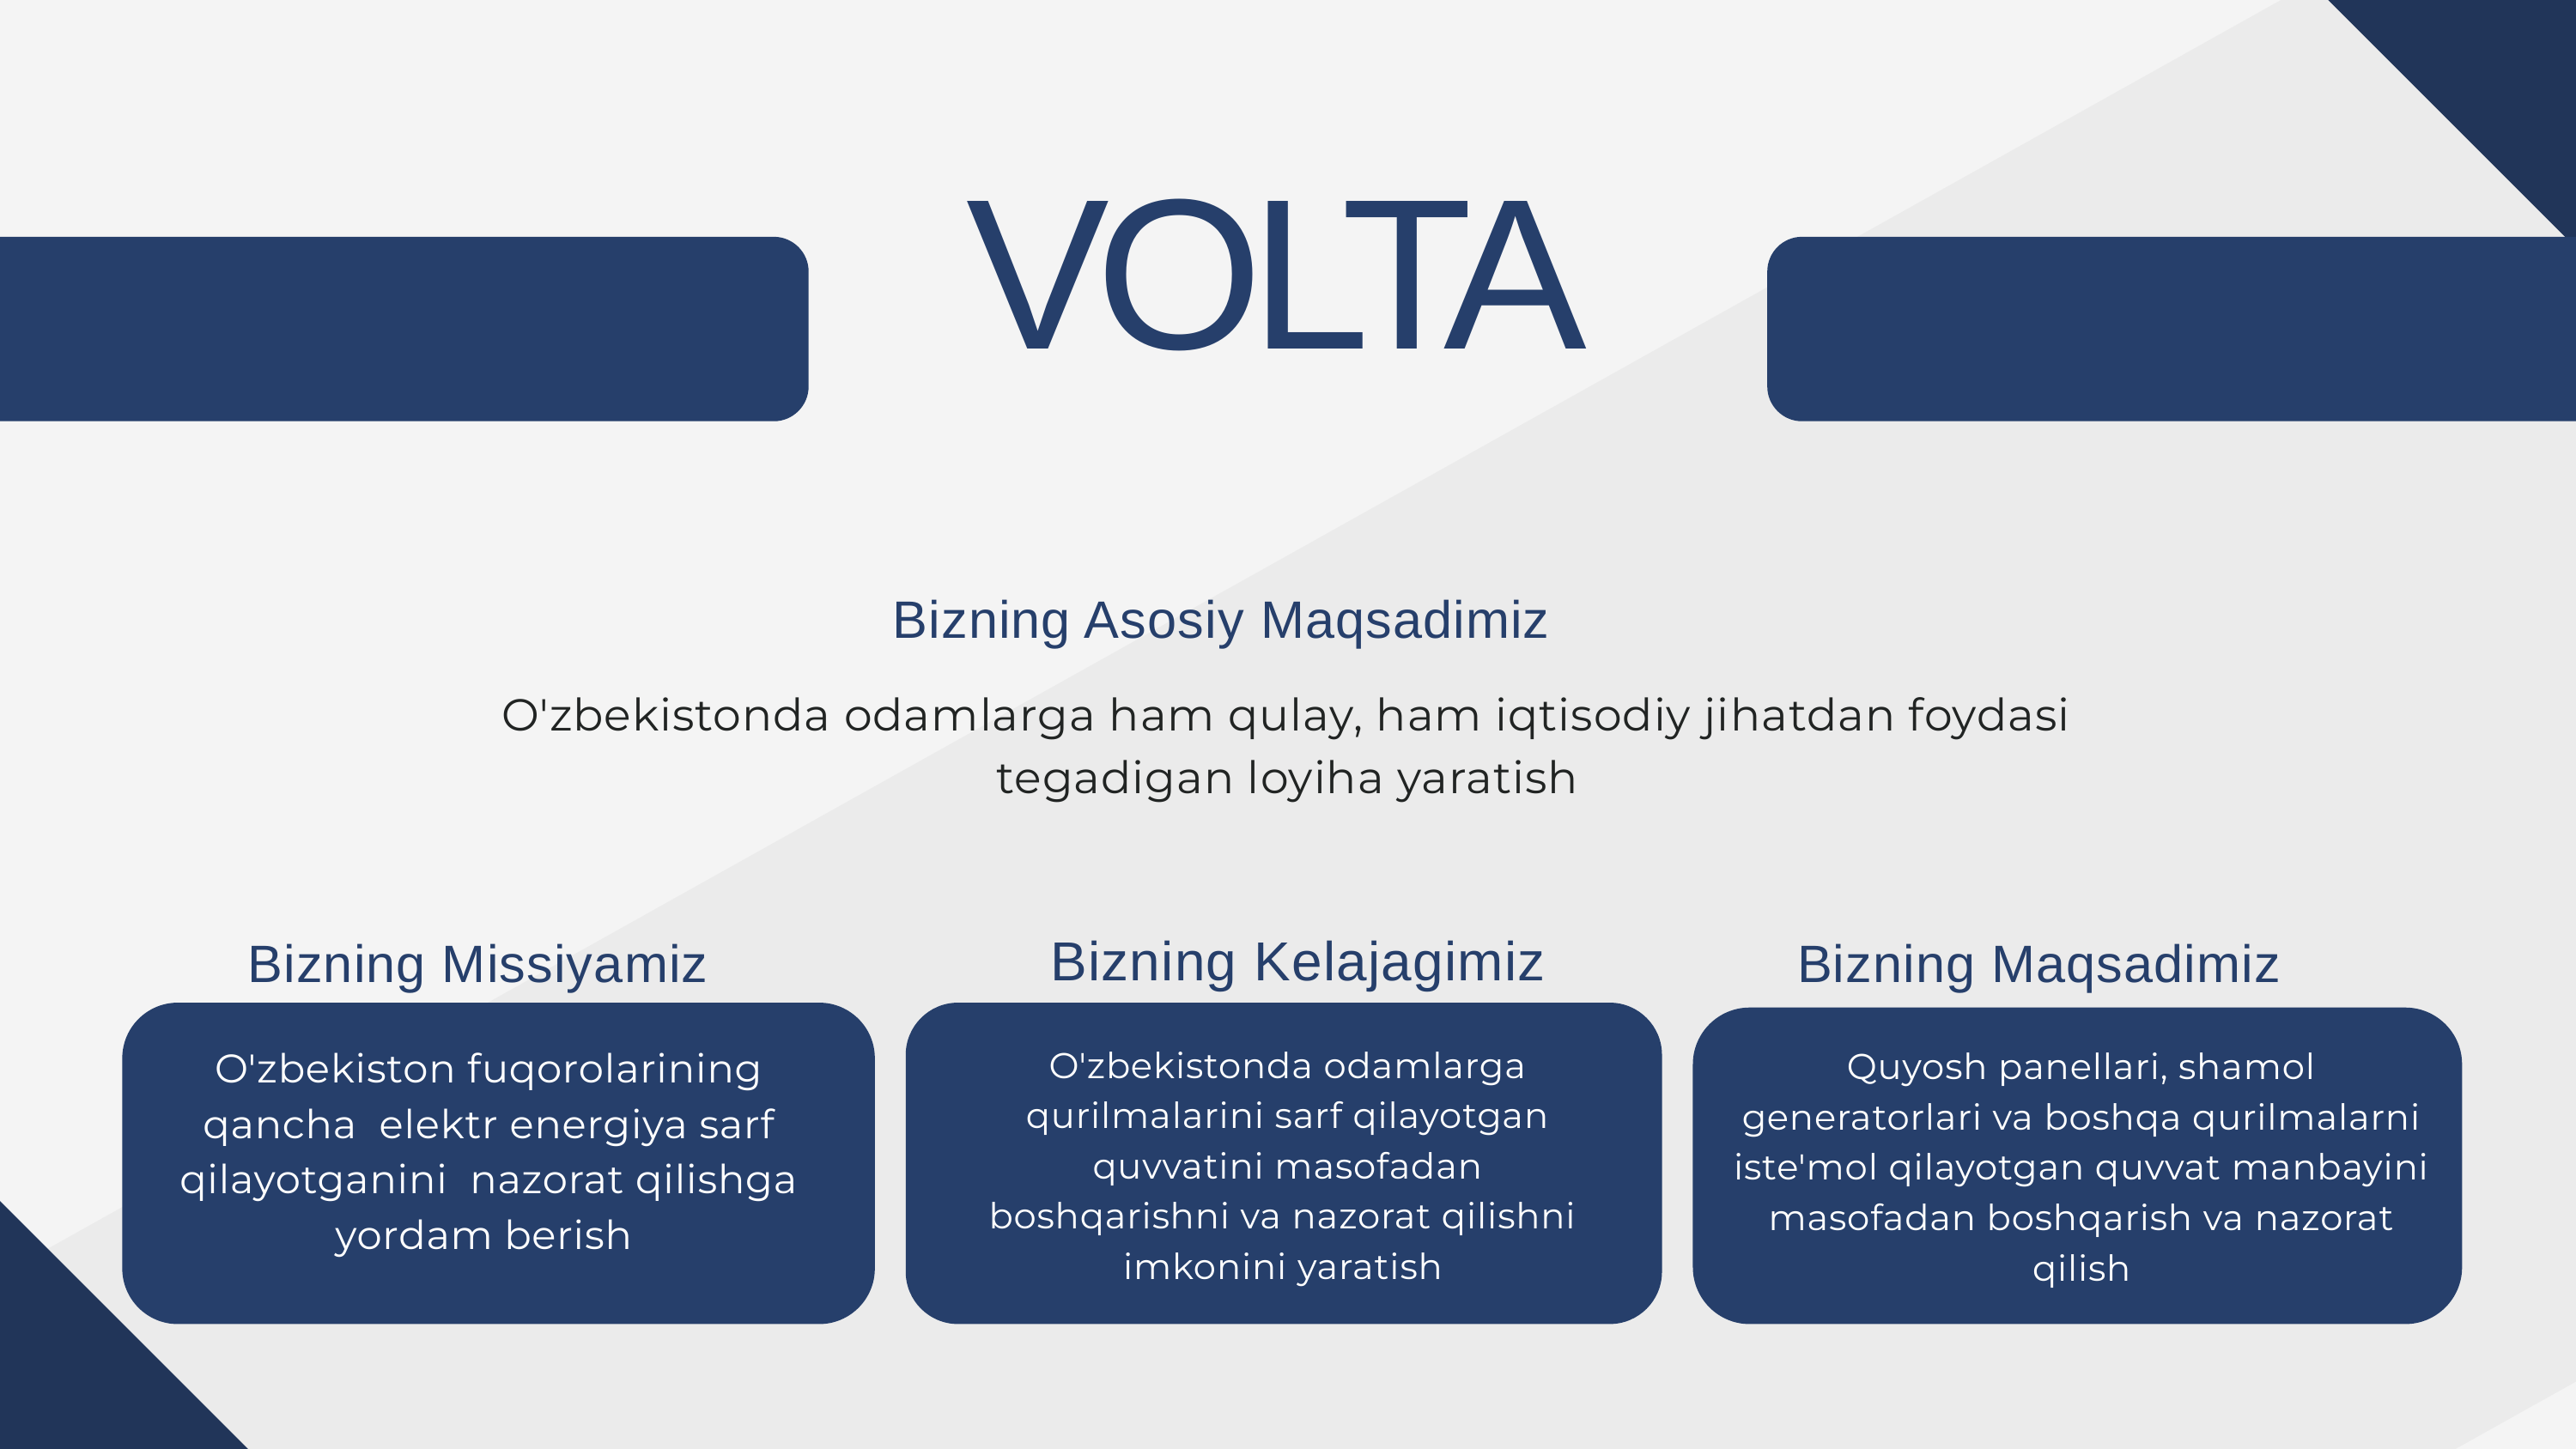

VOLTA

Bizning Asosiy Maqsadimiz

O'zbekistonda odamlarga ham qulay, ham iqtisodiy jihatdan foydasi tegadigan loyiha yaratish
Bizning Kelajagimiz
Bizning Missiyamiz
Bizning Maqsadimiz

O'zbekiston fuqorolarining qancha  elektr energiya sarf qilayotganini  nazorat qilishga yordam berish
O'zbekistonda odamlarga qurilmalarini sarf qilayotgan quvvatini masofadan boshqarishni va nazorat qilishni  imkonini yaratish
Quyosh panellari, shamol generatorlari va boshqa qurilmalarni iste'mol qilayotgan quvvat manbayini masofadan boshqarish va nazorat qilish